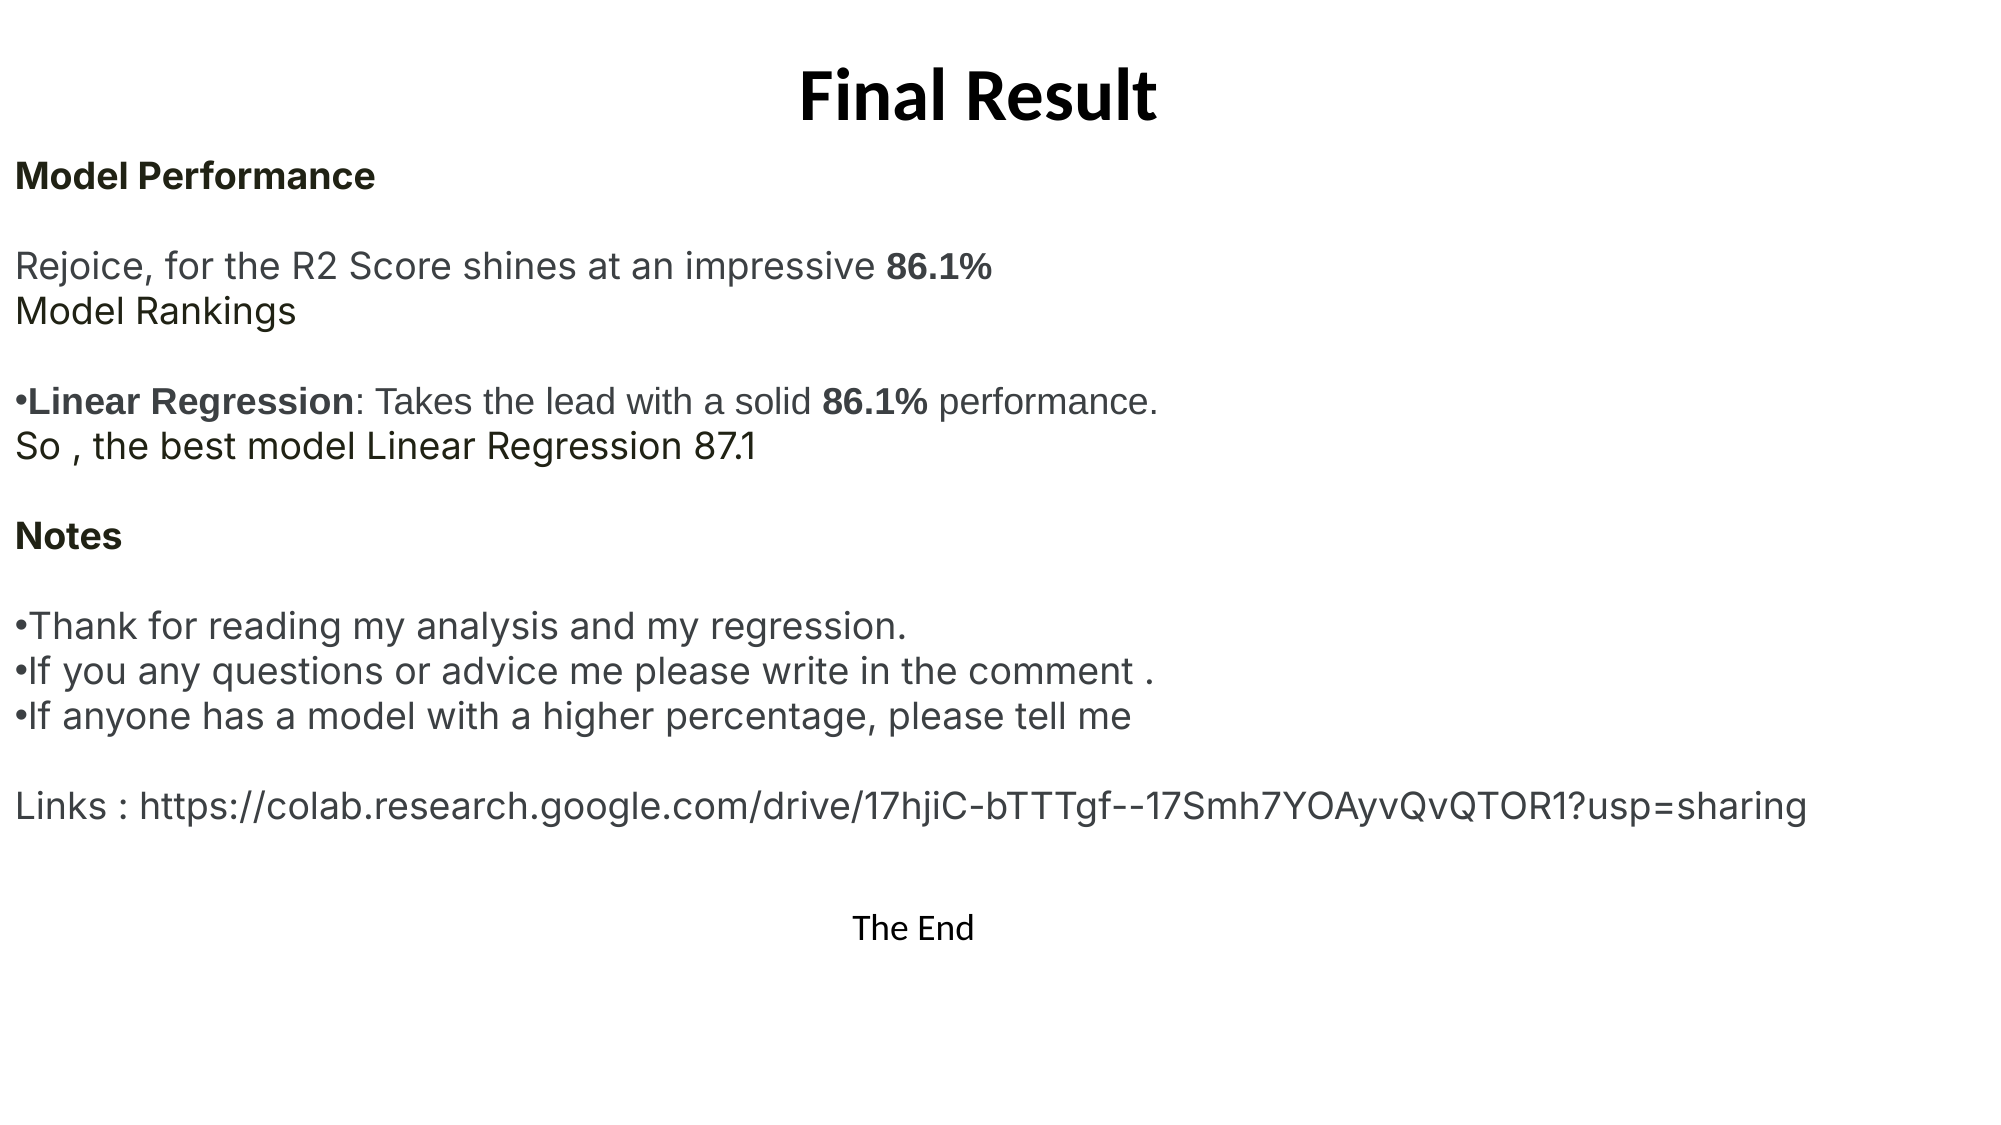

Final Result
Model Performance

Rejoice, for the R2 Score shines at an impressive 86.1%
Model Rankings

Linear Regression: Takes the lead with a solid 86.1% performance.
So , the best model Linear Regression 87.1

Notes

Thank for reading my analysis and my regression.
If you any questions or advice me please write in the comment .
If anyone has a model with a higher percentage, please tell me

Links : https://colab.research.google.com/drive/17hjiC-bTTTgf--17Smh7YOAyvQvQTOR1?usp=sharing

The End